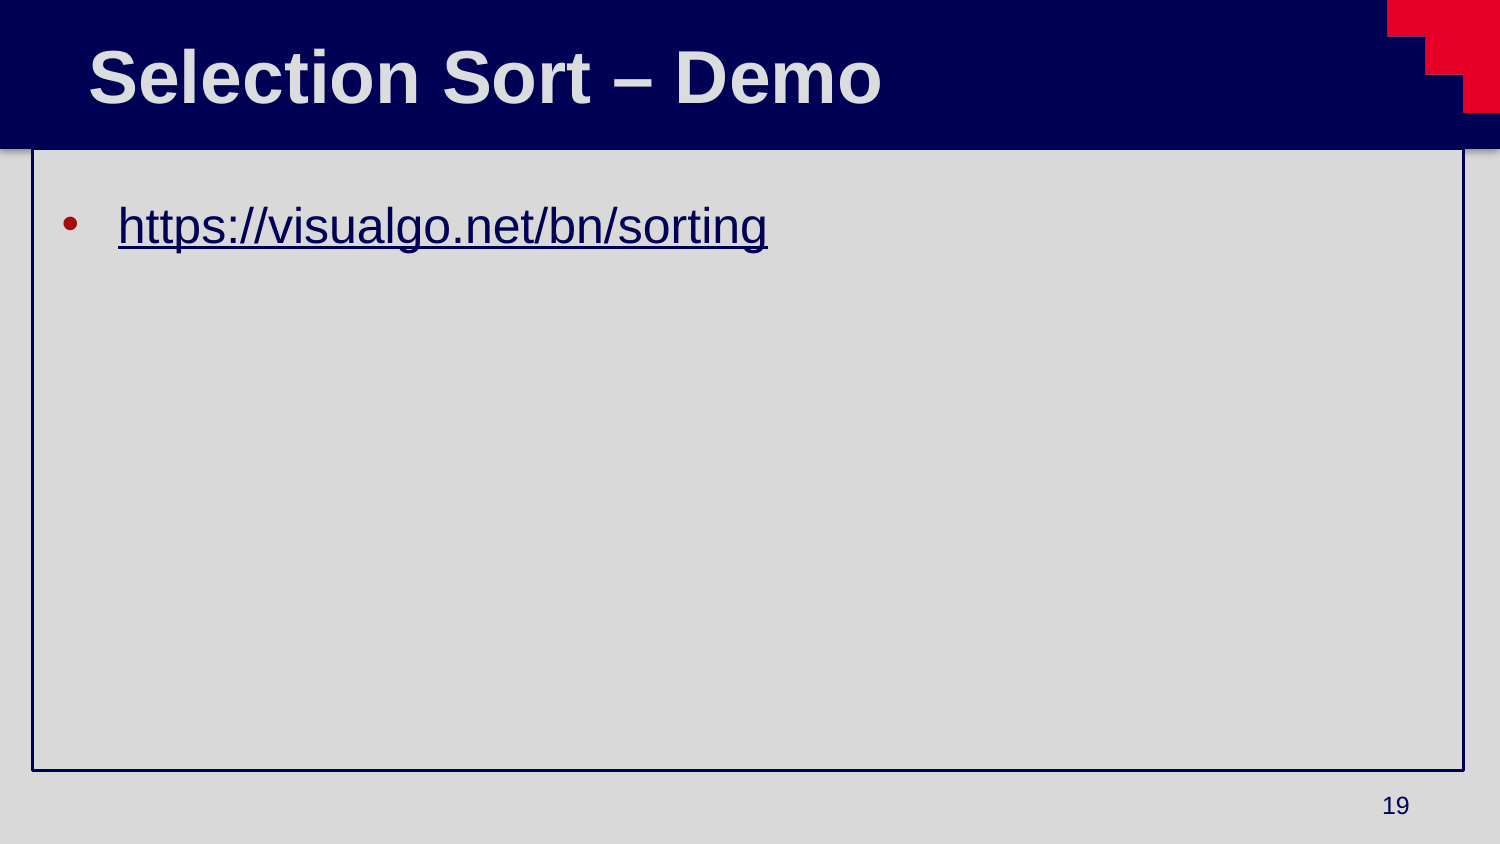

# Selection Sort – Demo
https://visualgo.net/bn/sorting
19